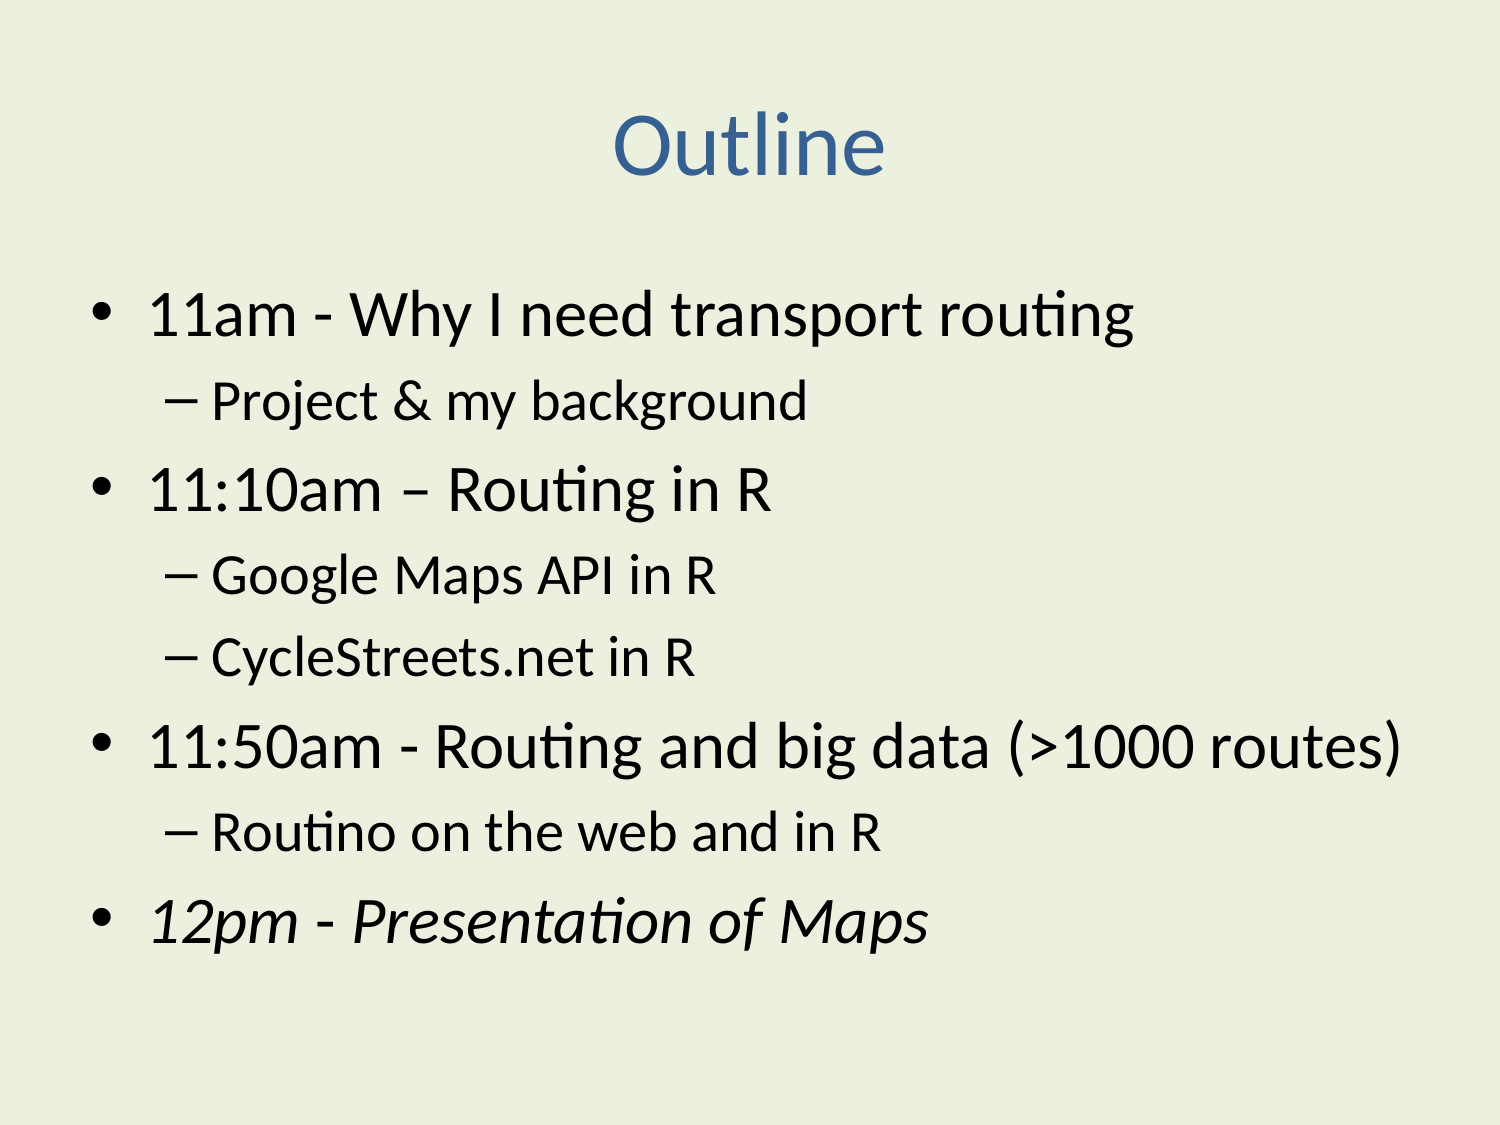

# Outline
11am - Why I need transport routing
Project & my background
11:10am – Routing in R
Google Maps API in R
CycleStreets.net in R
11:50am - Routing and big data (>1000 routes)
Routino on the web and in R
12pm - Presentation of Maps